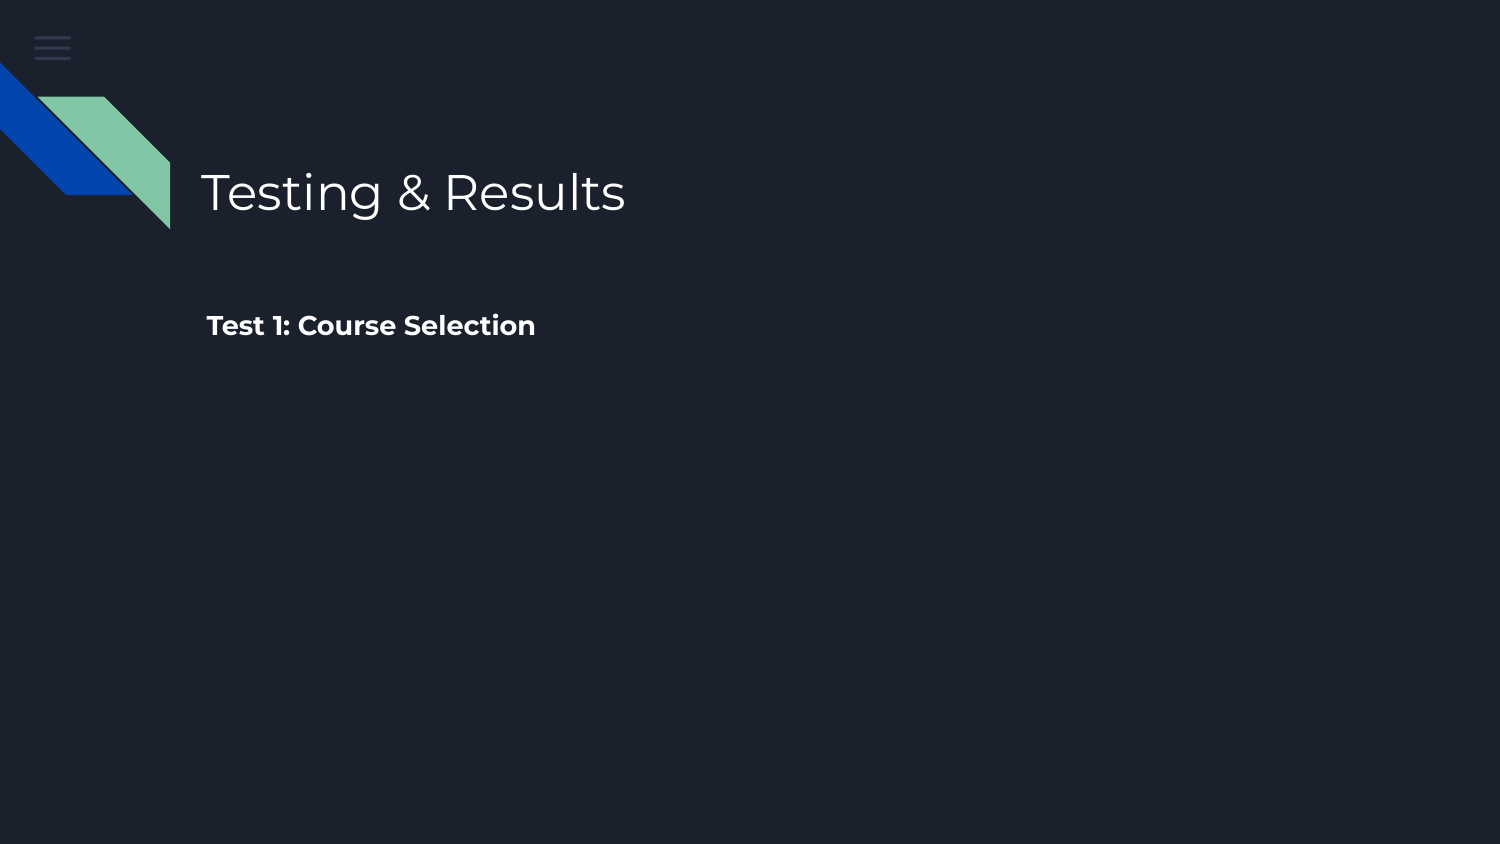

# Testing & Results
Test 1: Course Selection